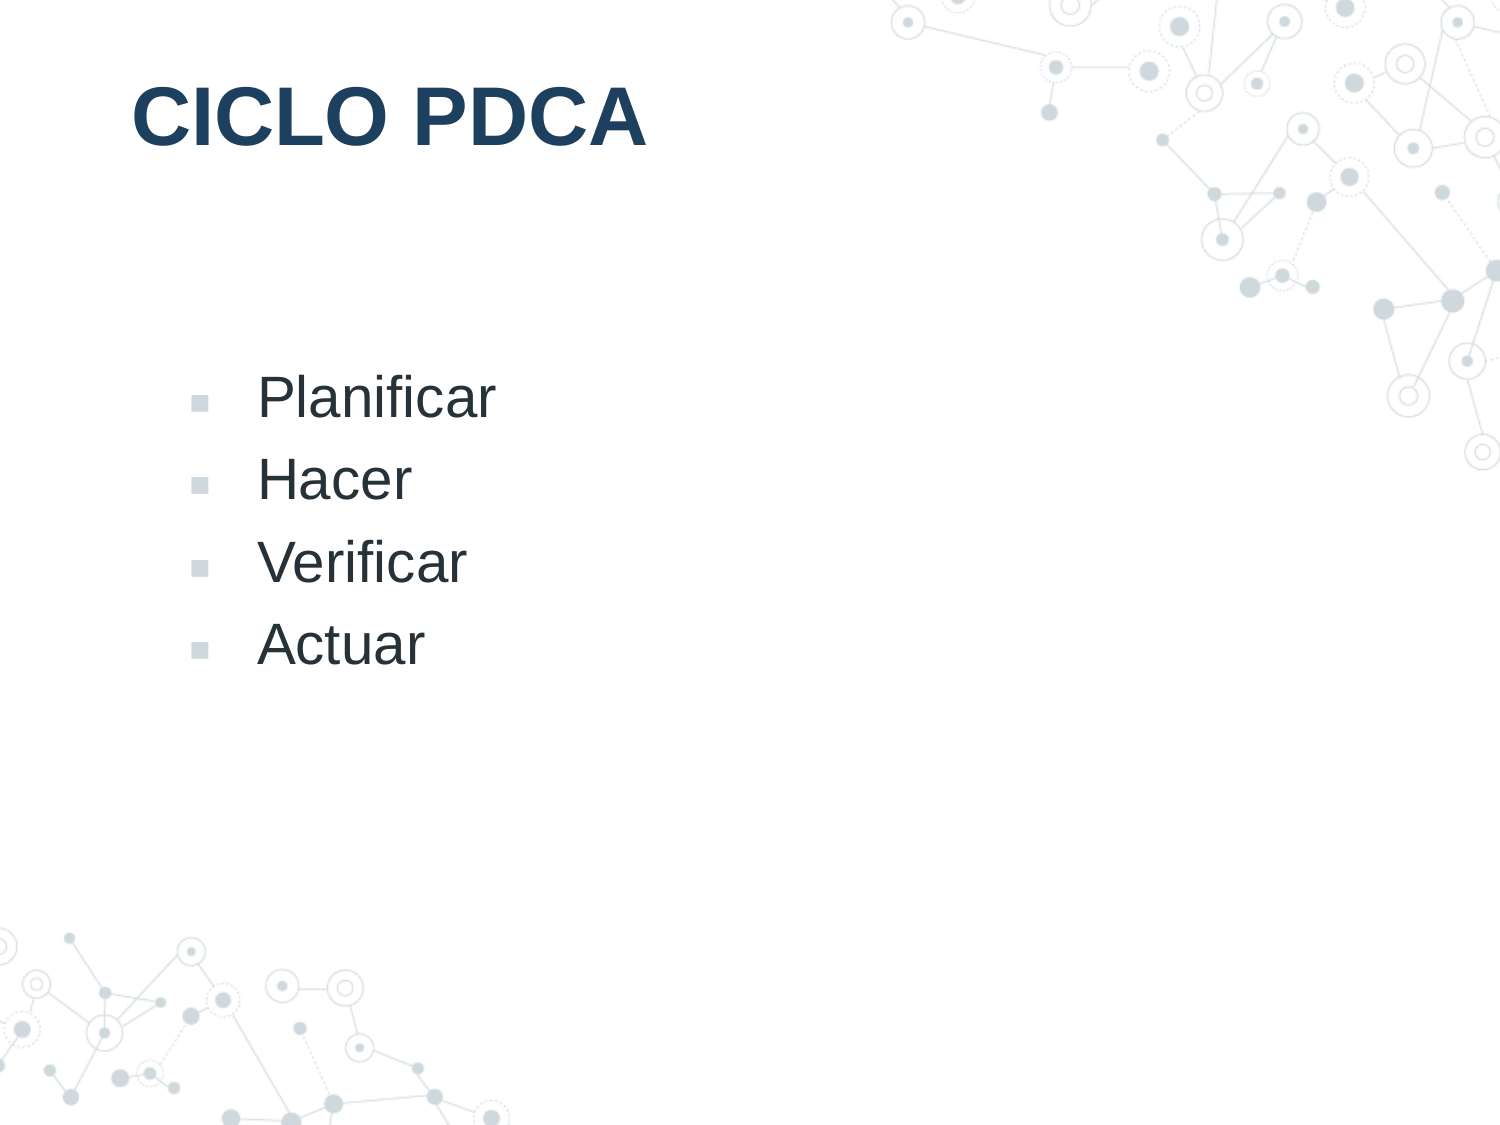

# CICLO PDCA
Planificar
Hacer
Verificar
Actuar